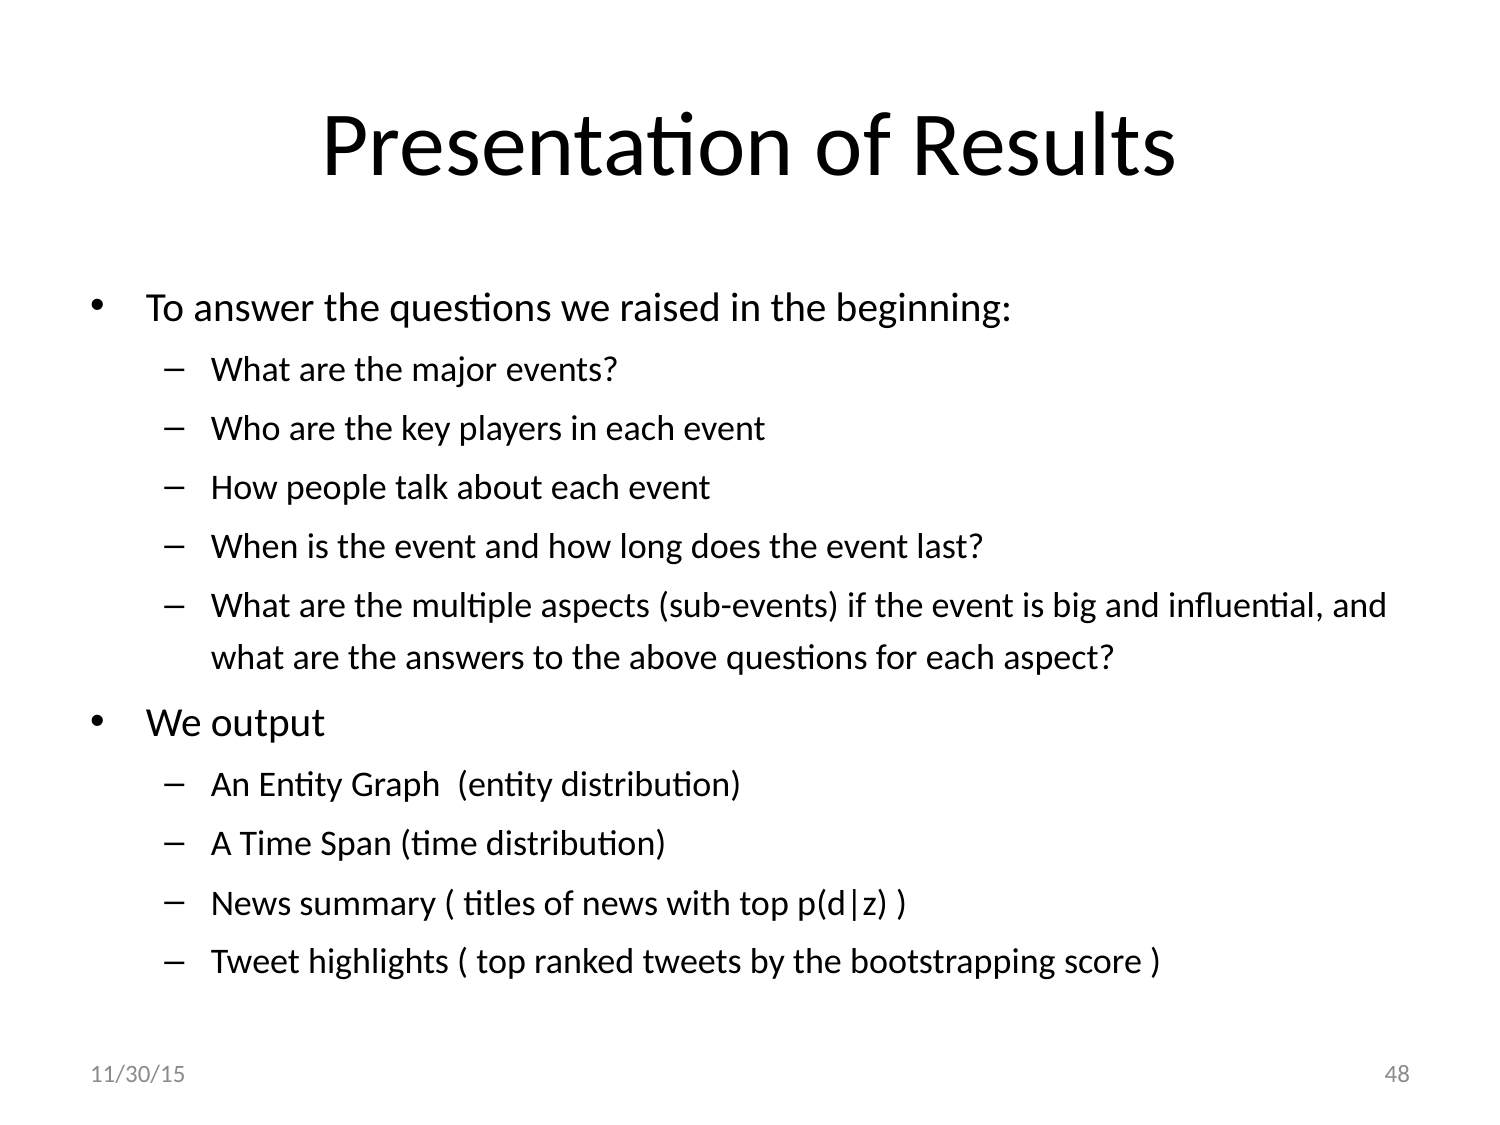

# Presentation of Results
To answer the questions we raised in the beginning:
What are the major events?
Who are the key players in each event
How people talk about each event
When is the event and how long does the event last?
What are the multiple aspects (sub-events) if the event is big and influential, and what are the answers to the above questions for each aspect?
We output
An Entity Graph  (entity distribution)
A Time Span (time distribution)
News summary ( titles of news with top p(d|z) )
Tweet highlights ( top ranked tweets by the bootstrapping score )
11/30/15
48